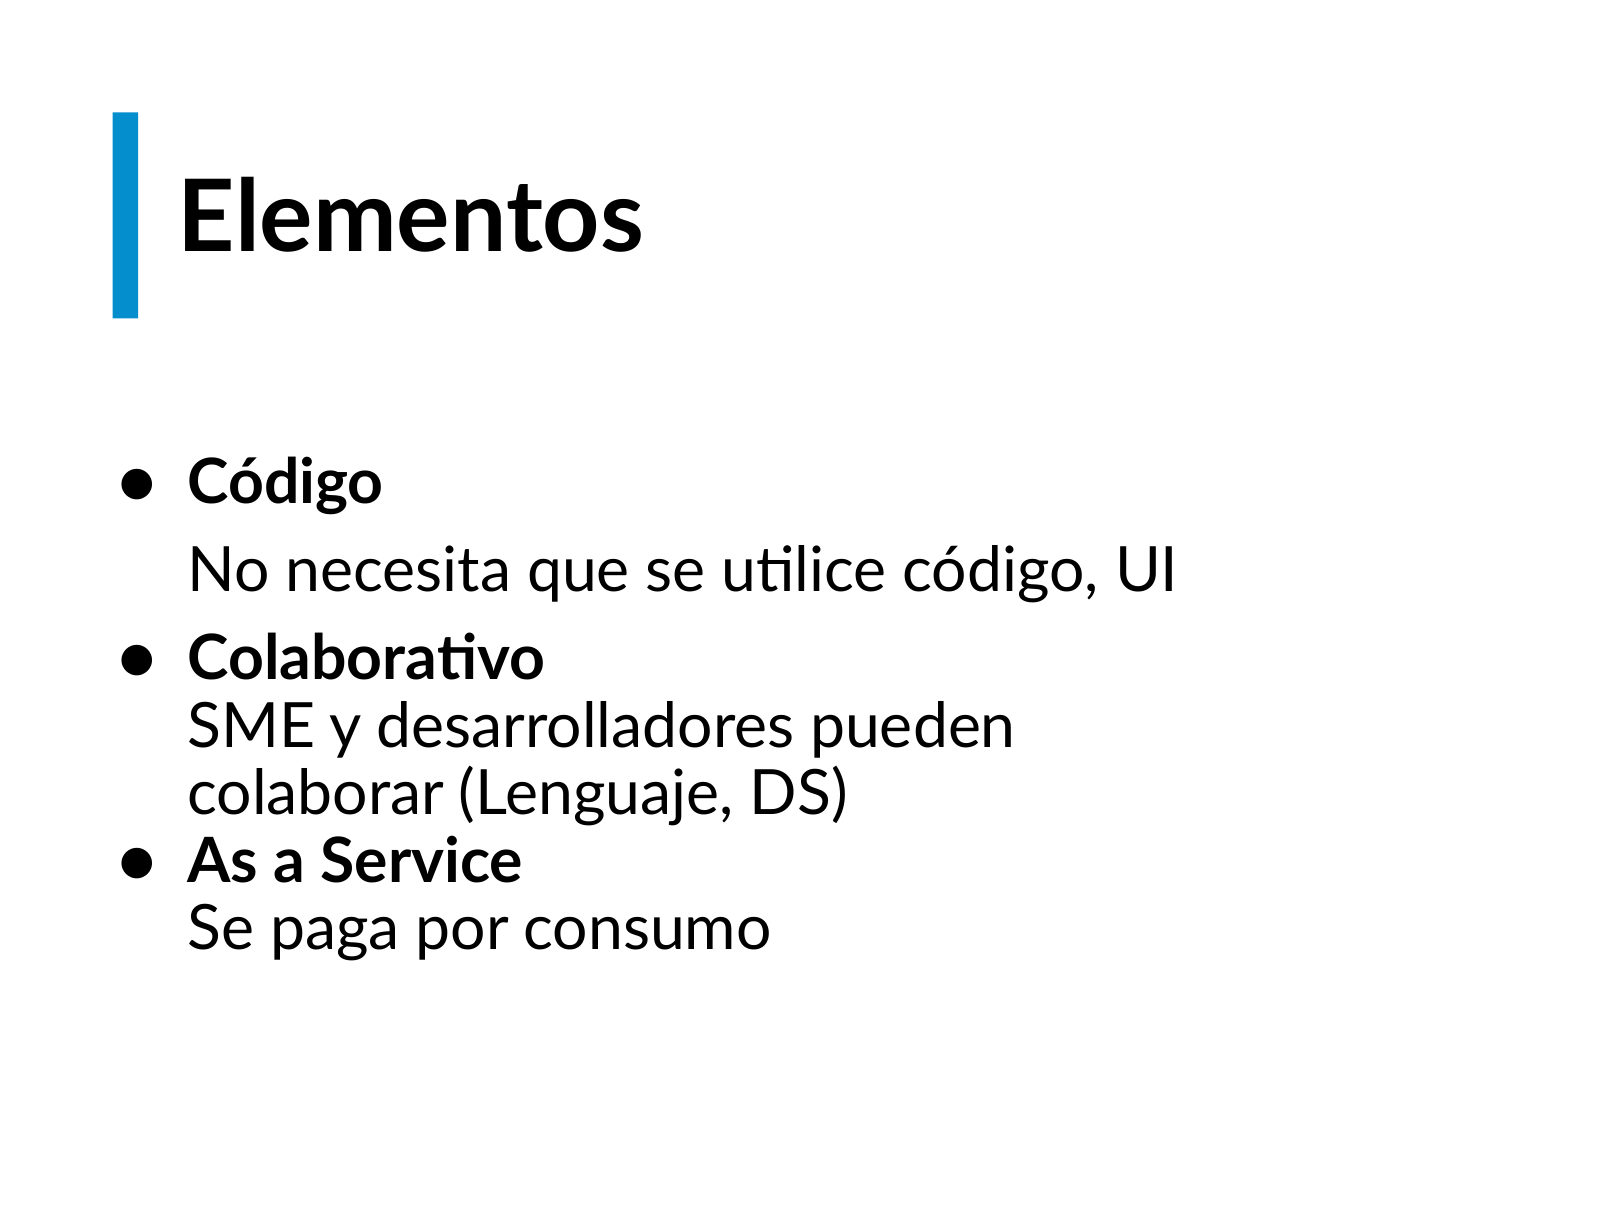

# Elementos
Código
No necesita que se utilice código, UI
Colaborativo
SME y desarrolladores pueden colaborar (Lenguaje, DS)
As a Service
Se paga por consumo